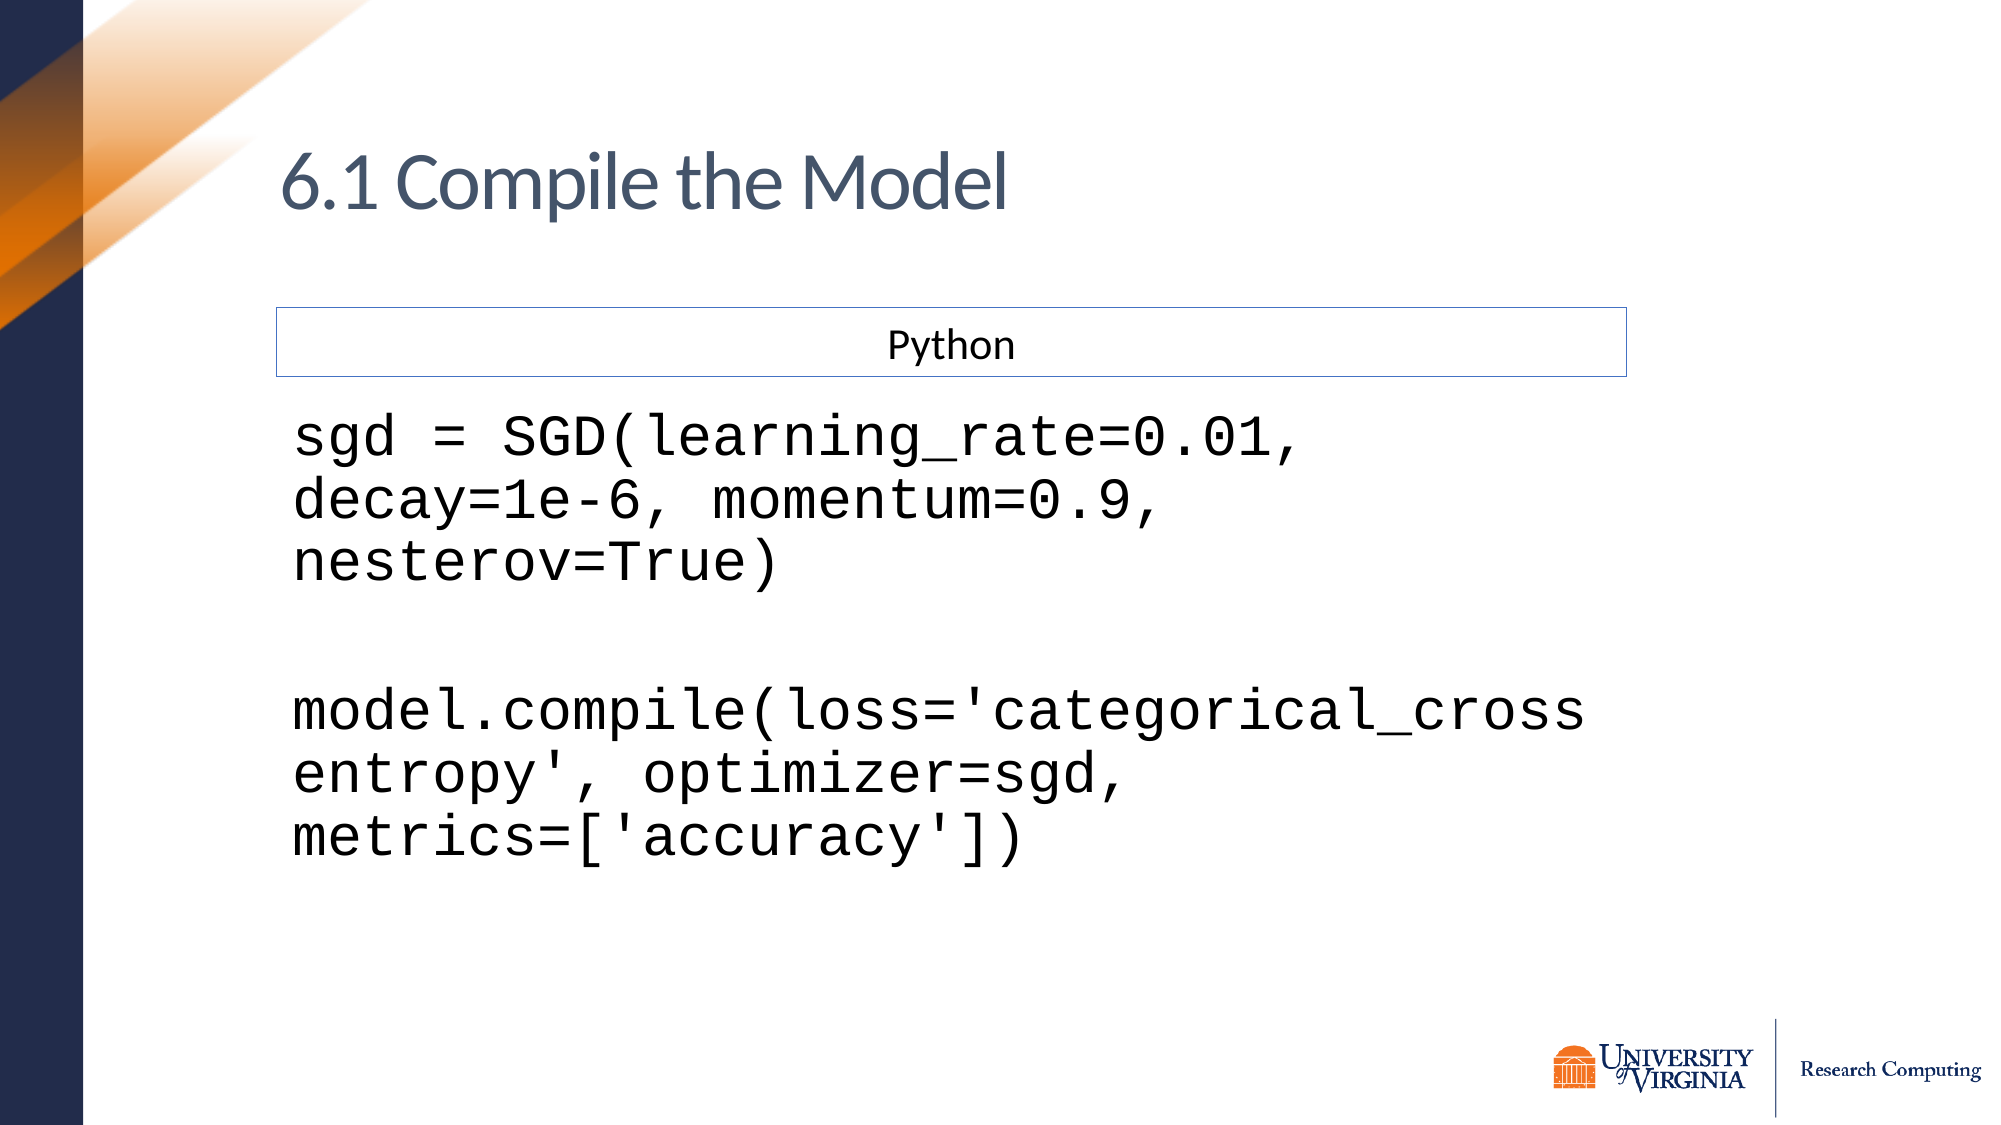

# 6.1 Compile the Model
sgd = SGD(learning_rate=0.01, decay=1e-6, momentum=0.9, nesterov=True)

model.compile(loss='categorical_crossentropy', optimizer=sgd, metrics=['accuracy'])